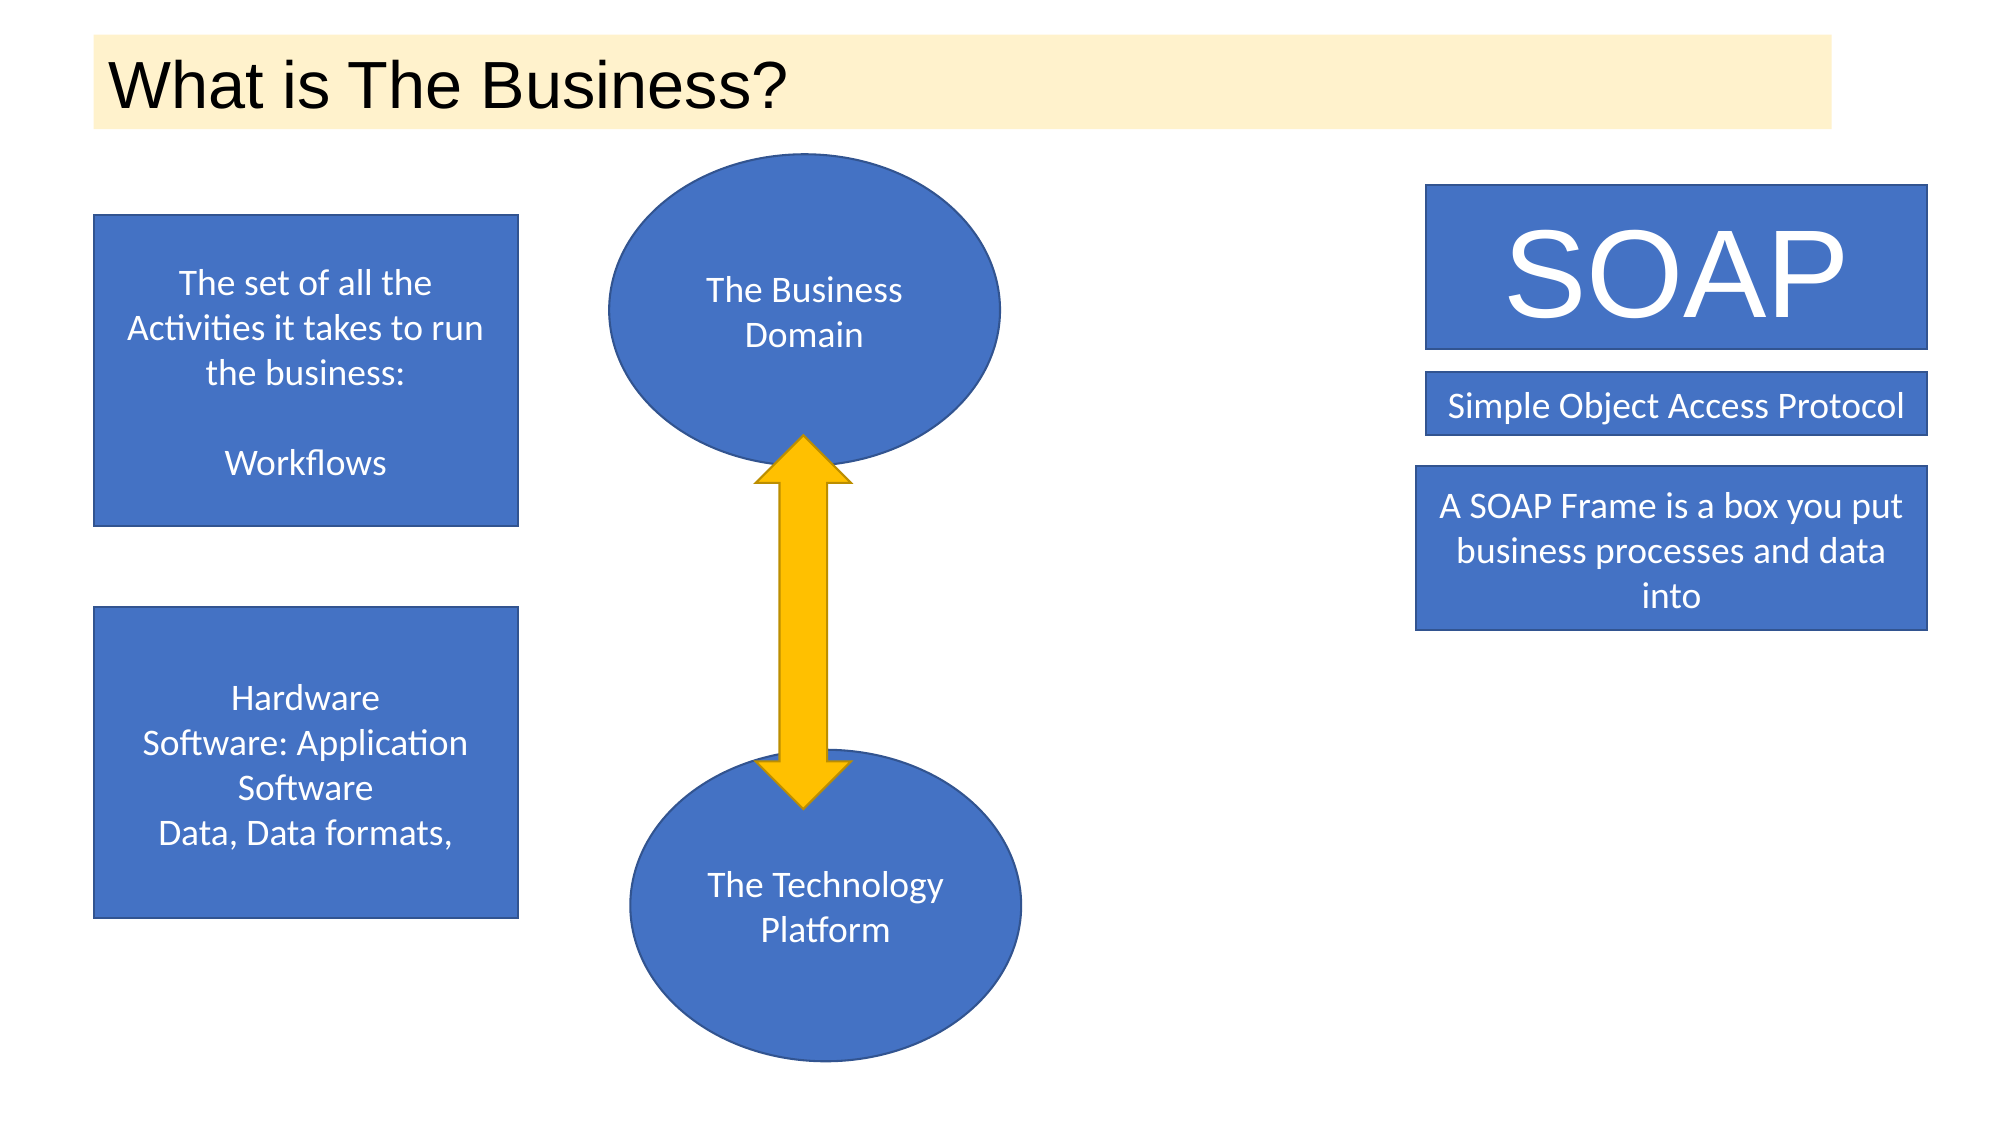

What is The Business?
The Business Domain
SOAP
The set of all the Activities it takes to run the business:

Workflows
Simple Object Access Protocol

A SOAP Frame is a box you put business processes and data into
Hardware
Software: Application Software
Data, Data formats,
The Technology Platform